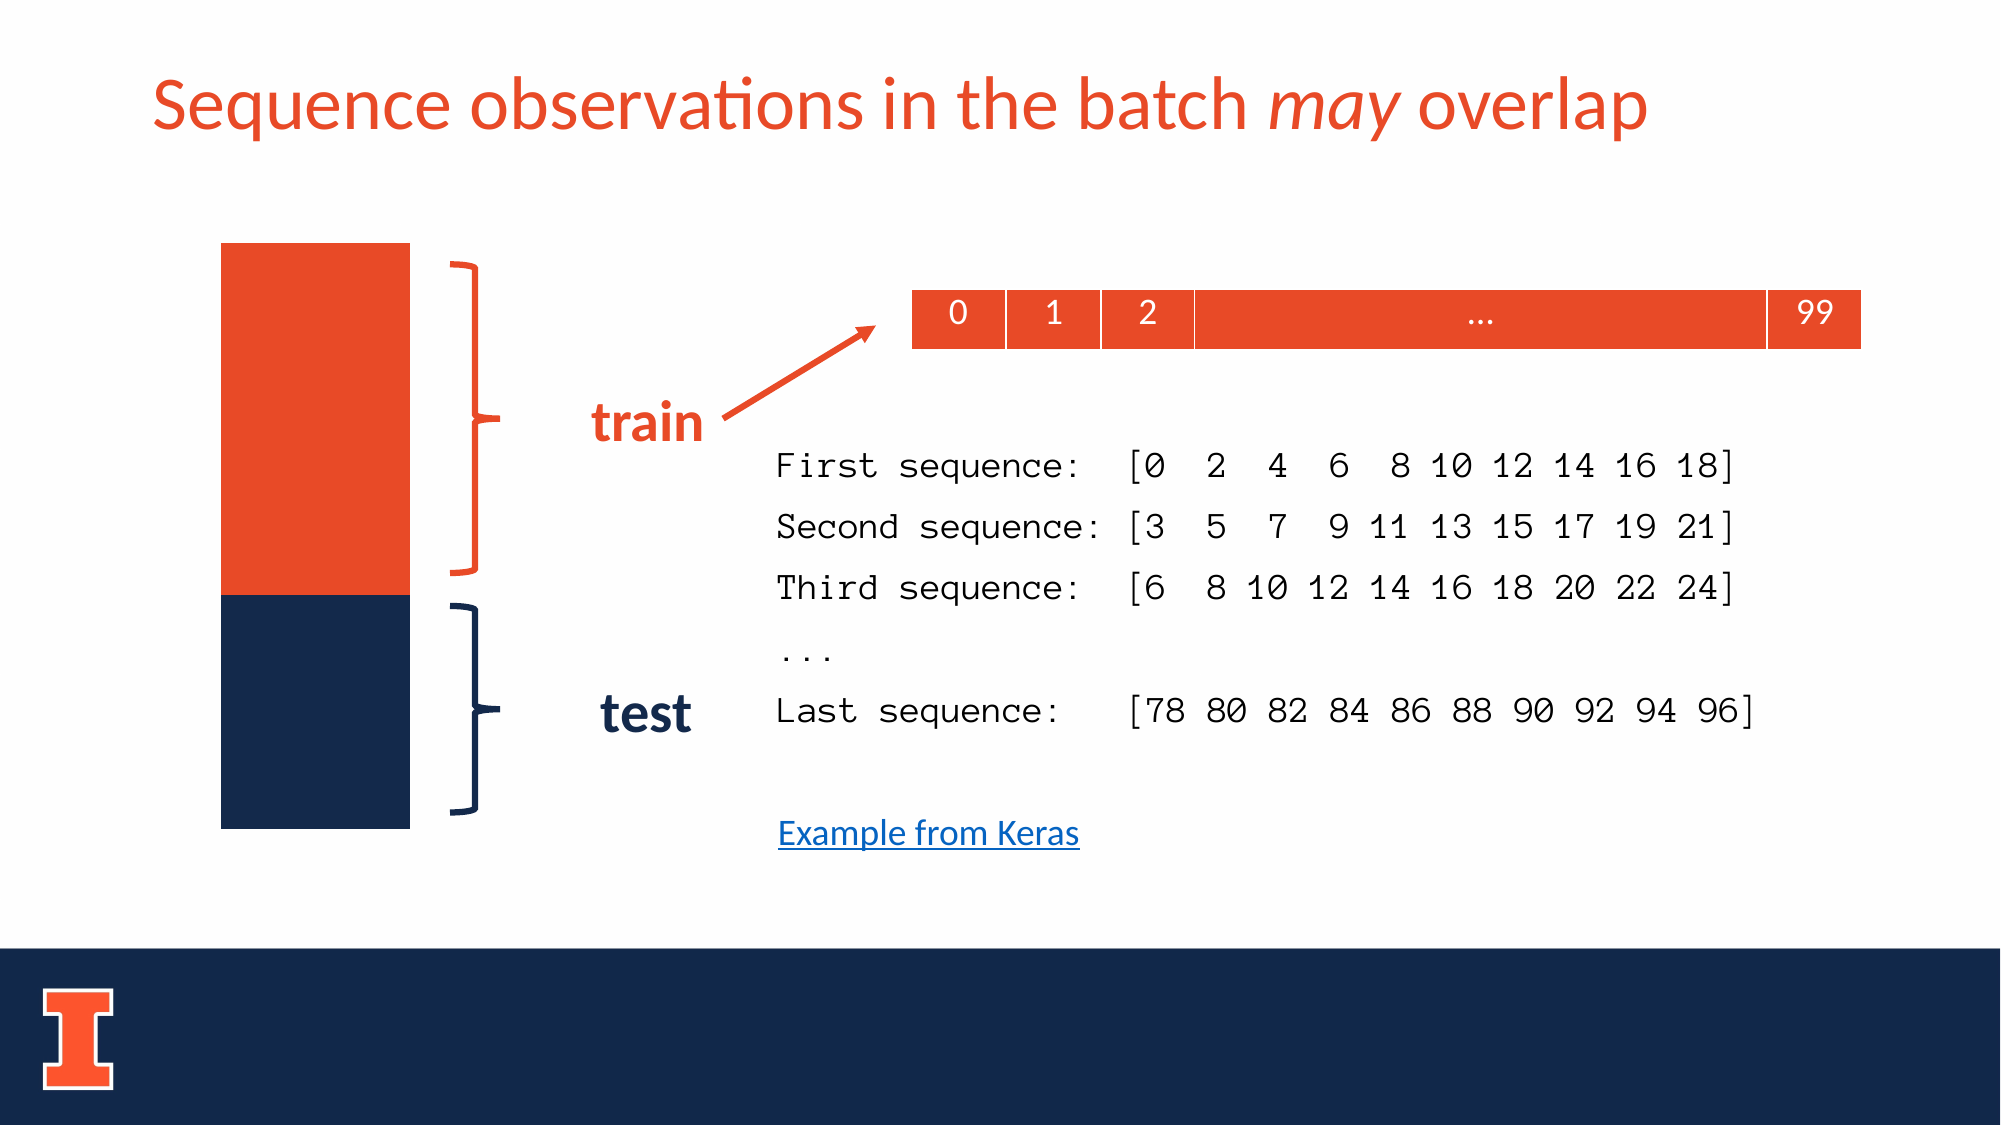

# Sequence observations in the batch may overlap

First sequence:  [0  2  4  6  8 10 12 14 16 18]
Second sequence: [3  5  7  9 11 13 15 17 19 21]
Third sequence:  [6  8 10 12 14 16 18 20 22 24]
...
Last sequence:   [78 80 82 84 86 88 90 92 94 96]

Example from Keras
|  |
| --- |
|  |
|  |
|  |
|  |

| 0 | 1 | 2 | … | 99 |
| --- | --- | --- | --- | --- |
train

test